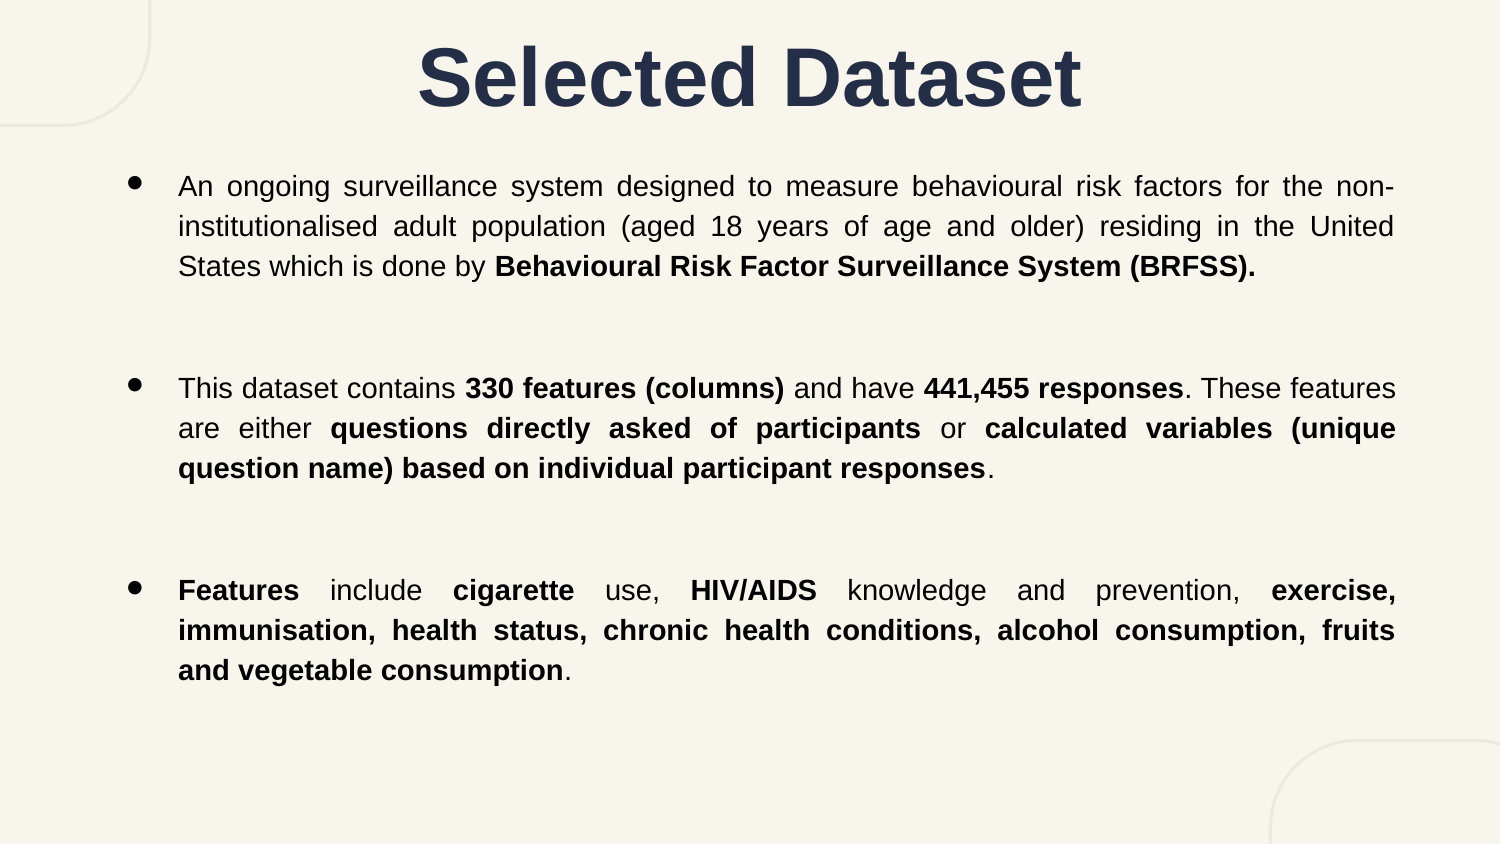

# Selected Dataset

An ongoing surveillance system designed to measure behavioural risk factors for the non-institutionalised adult population (aged 18 years of age and older) residing in the United States which is done by Behavioural Risk Factor Surveillance System (BRFSS).

This dataset contains 330 features (columns) and have 441,455 responses. These features are either questions directly asked of participants or calculated variables (unique question name) based on individual participant responses.

Features include cigarette use, HIV/AIDS knowledge and prevention, exercise, immunisation, health status, chronic health conditions, alcohol consumption, fruits and vegetable consumption.